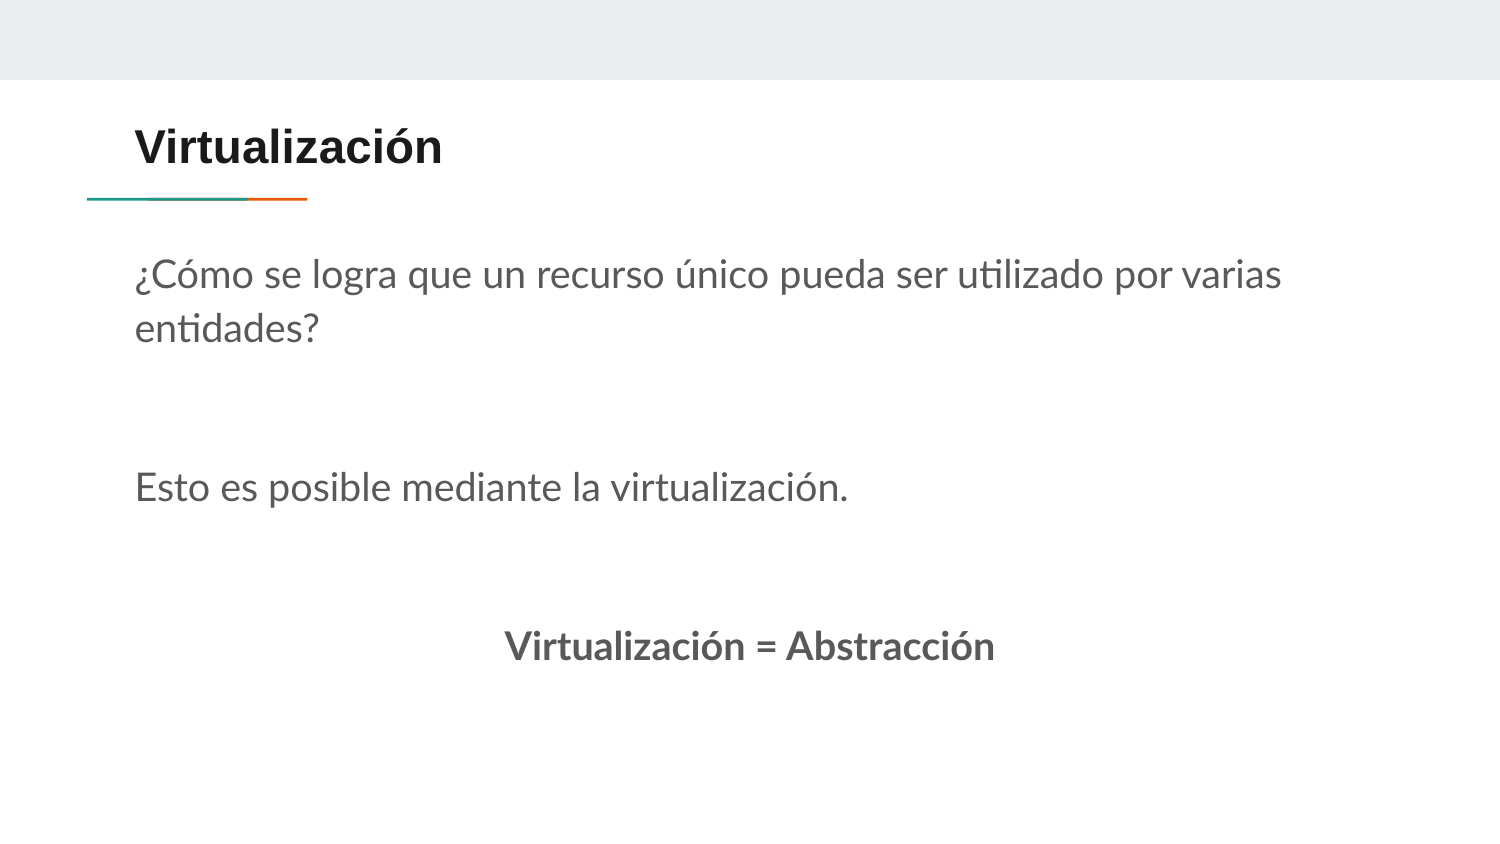

# Virtualización
¿Cómo se logra que un recurso único pueda ser utilizado por varias entidades?

Esto es posible mediante la virtualización.

Virtualización = Abstracción